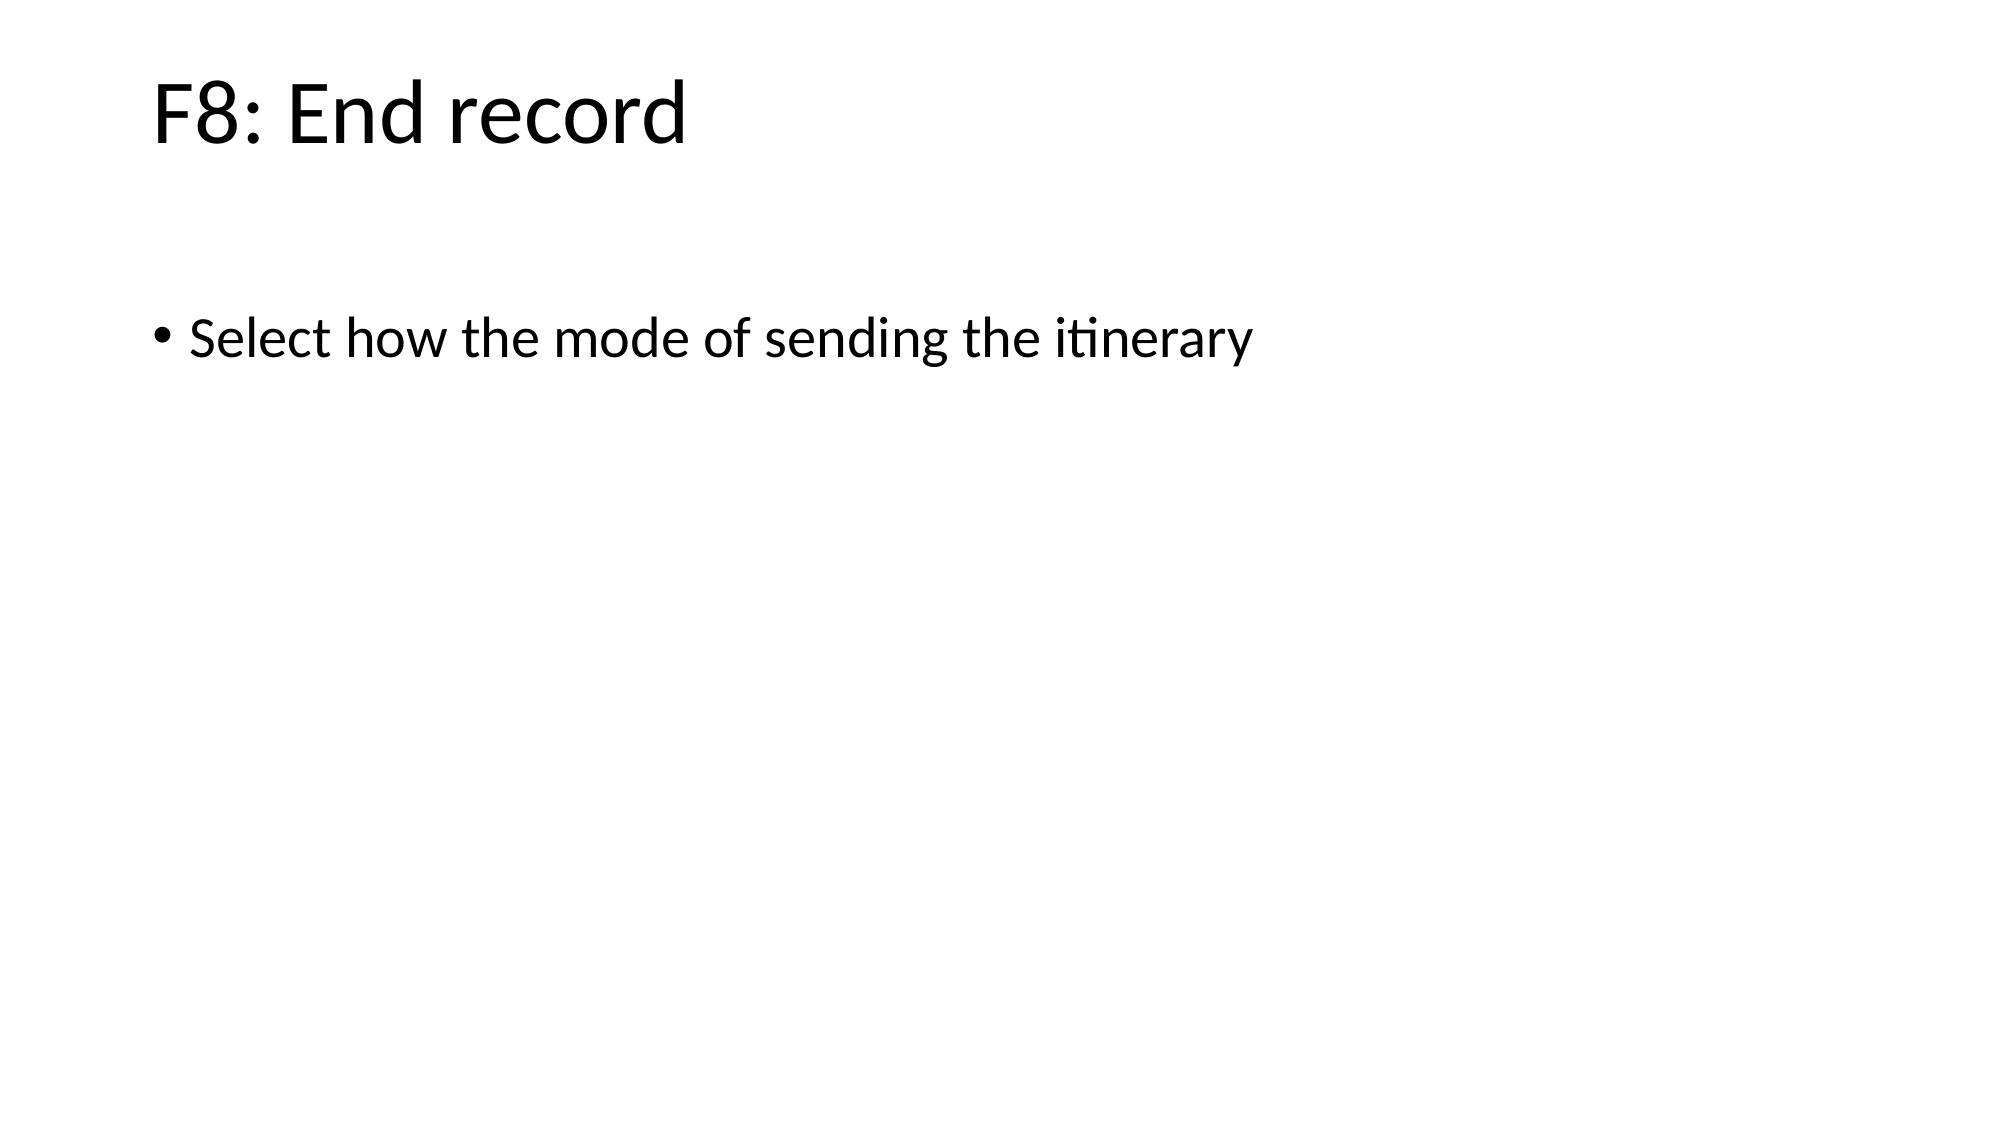

# F8: End record
Select how the mode of sending the itinerary